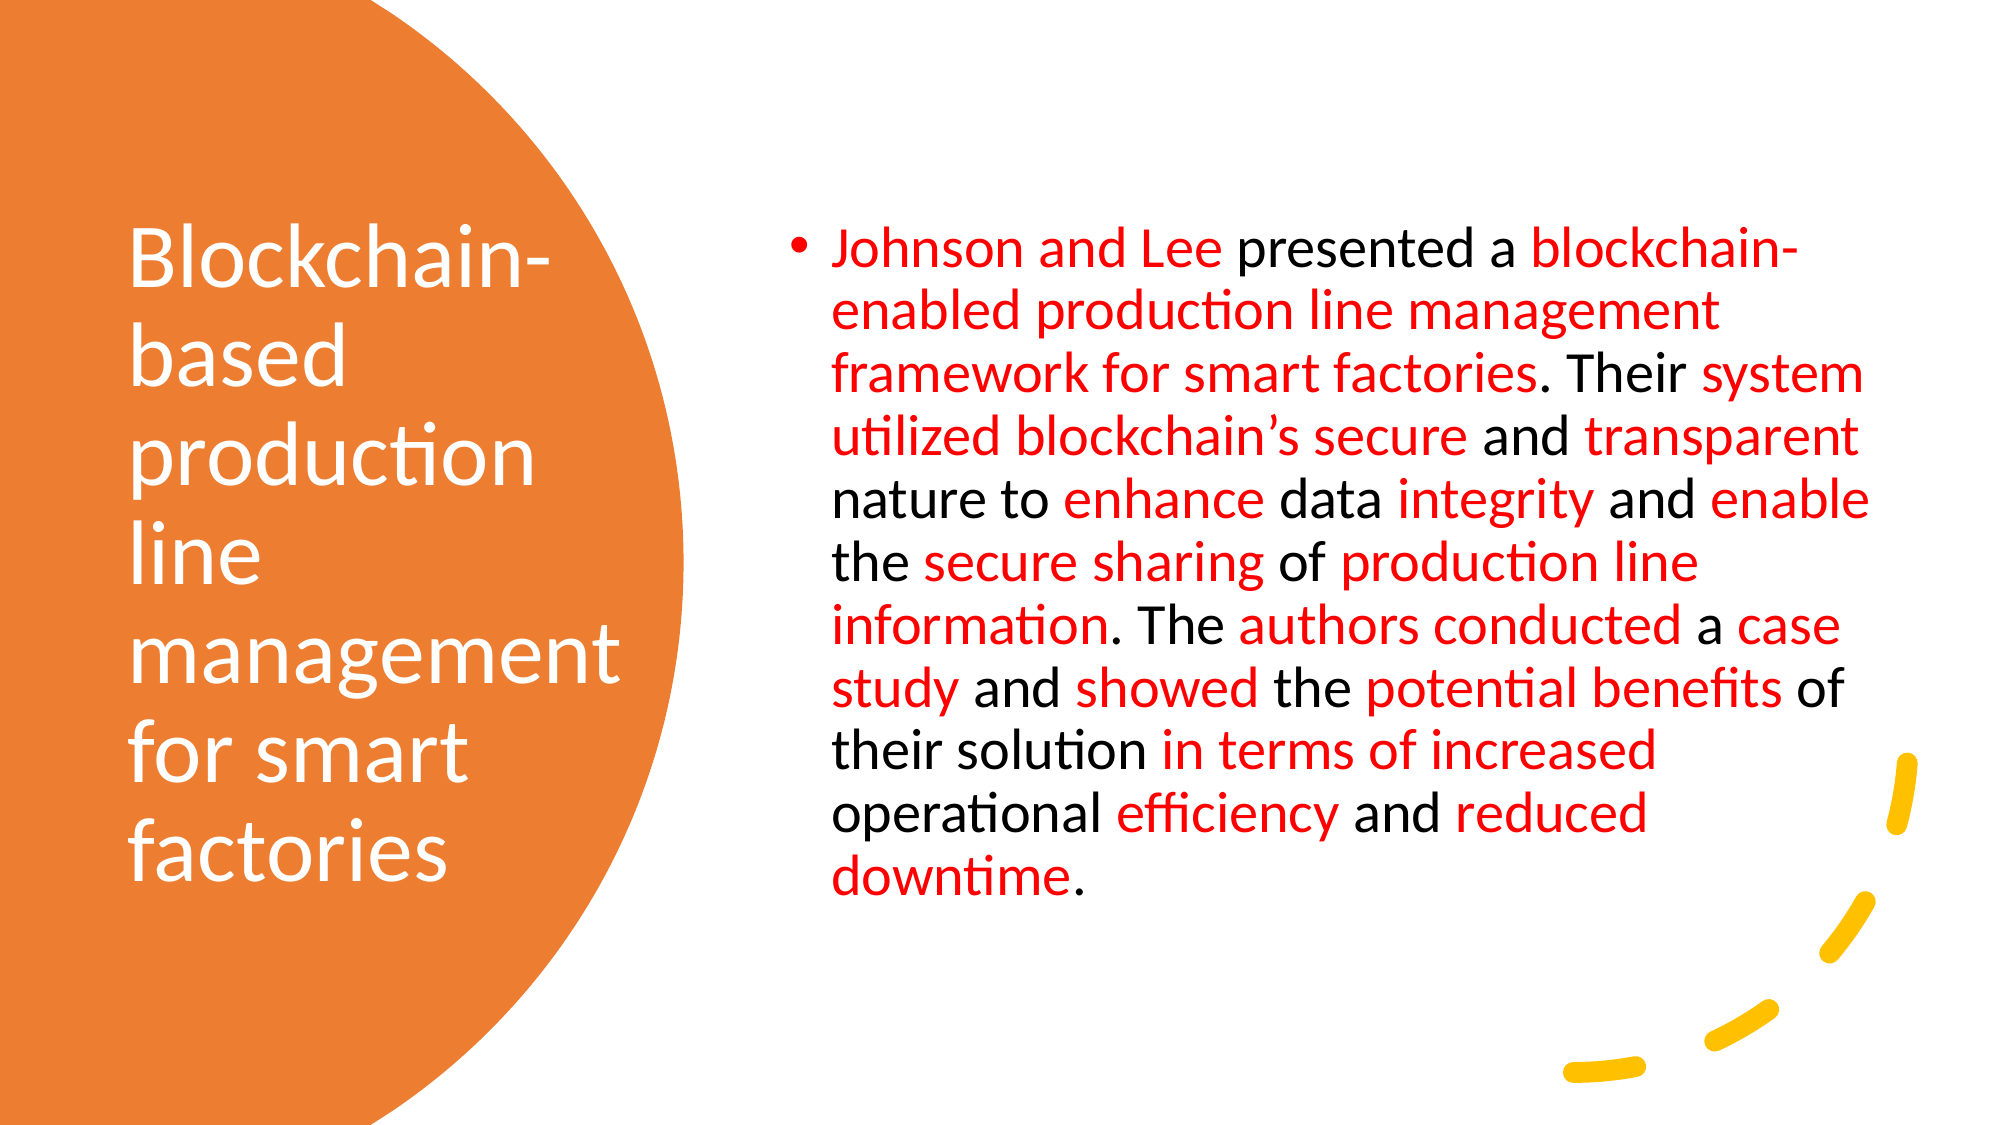

# Blockchain-based production line management for smart factories
Johnson and Lee presented a blockchain-enabled production line management framework for smart factories. Their system utilized blockchain’s secure and transparent nature to enhance data integrity and enable the secure sharing of production line information. The authors conducted a case study and showed the potential benefits of their solution in terms of increased operational efficiency and reduced downtime.